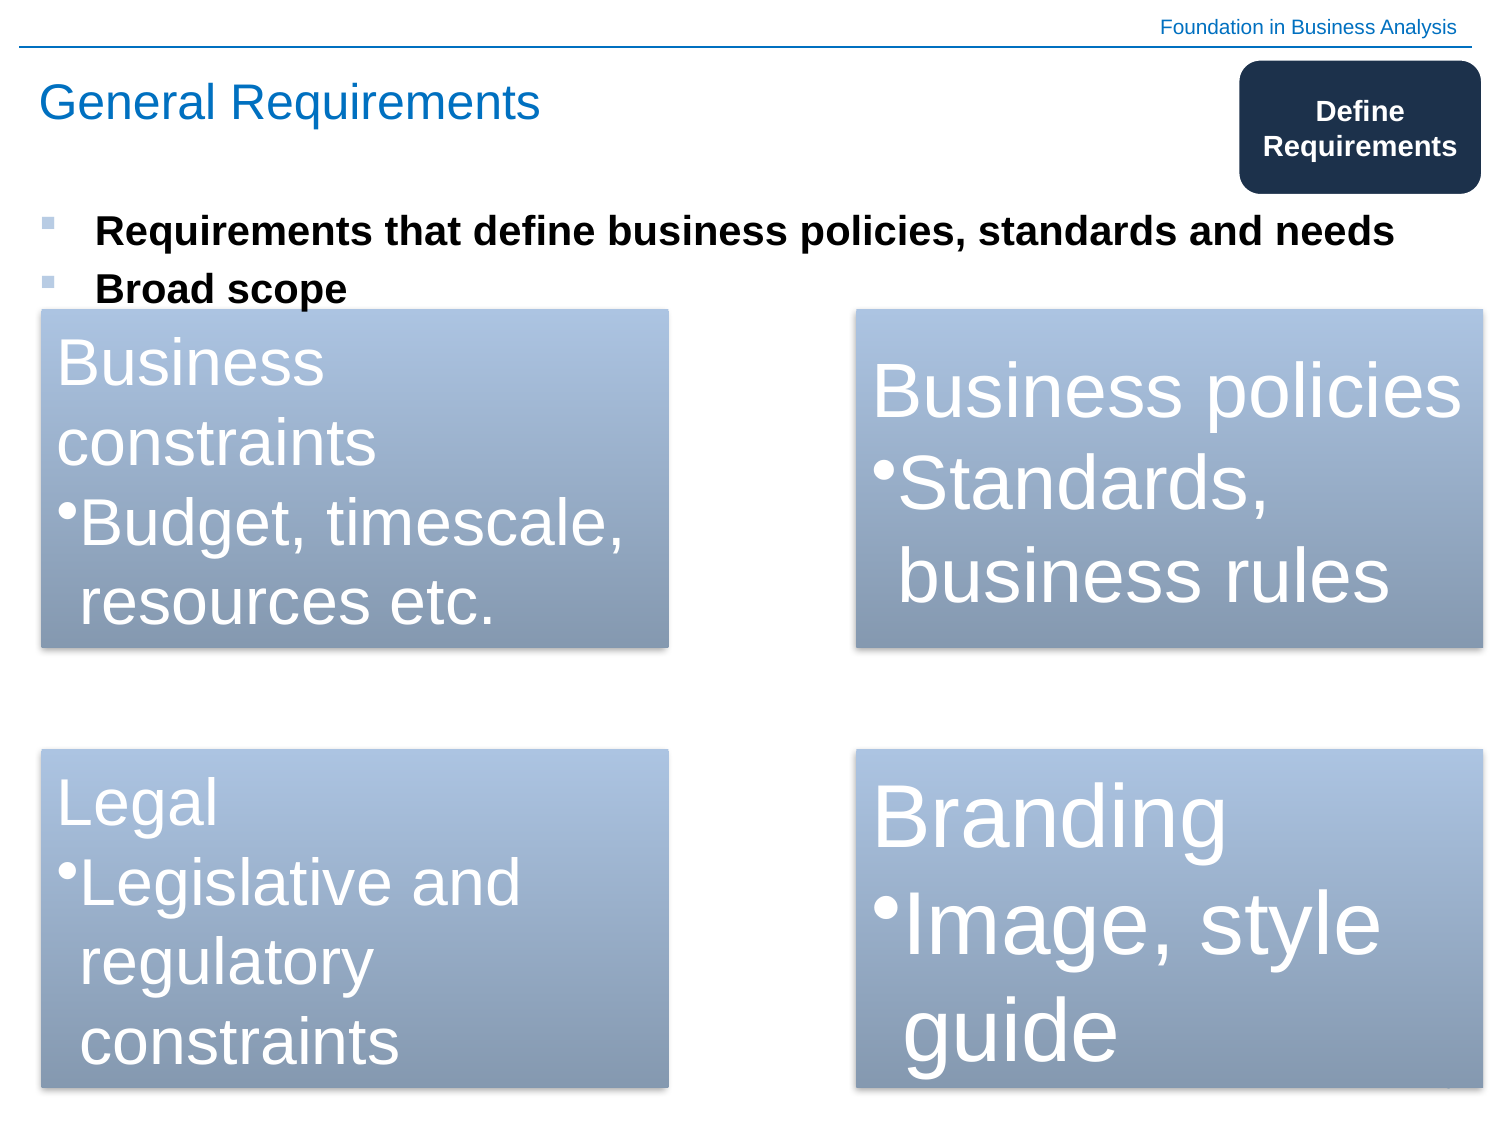

# General Requirements
Define Requirements
Requirements that define business policies, standards and needs
Broad scope

Business constraints
Budget, timescale, resources etc.
Business policies
Standards, business rules
Legal
Legislative and regulatory constraints
Branding
Image, style guide